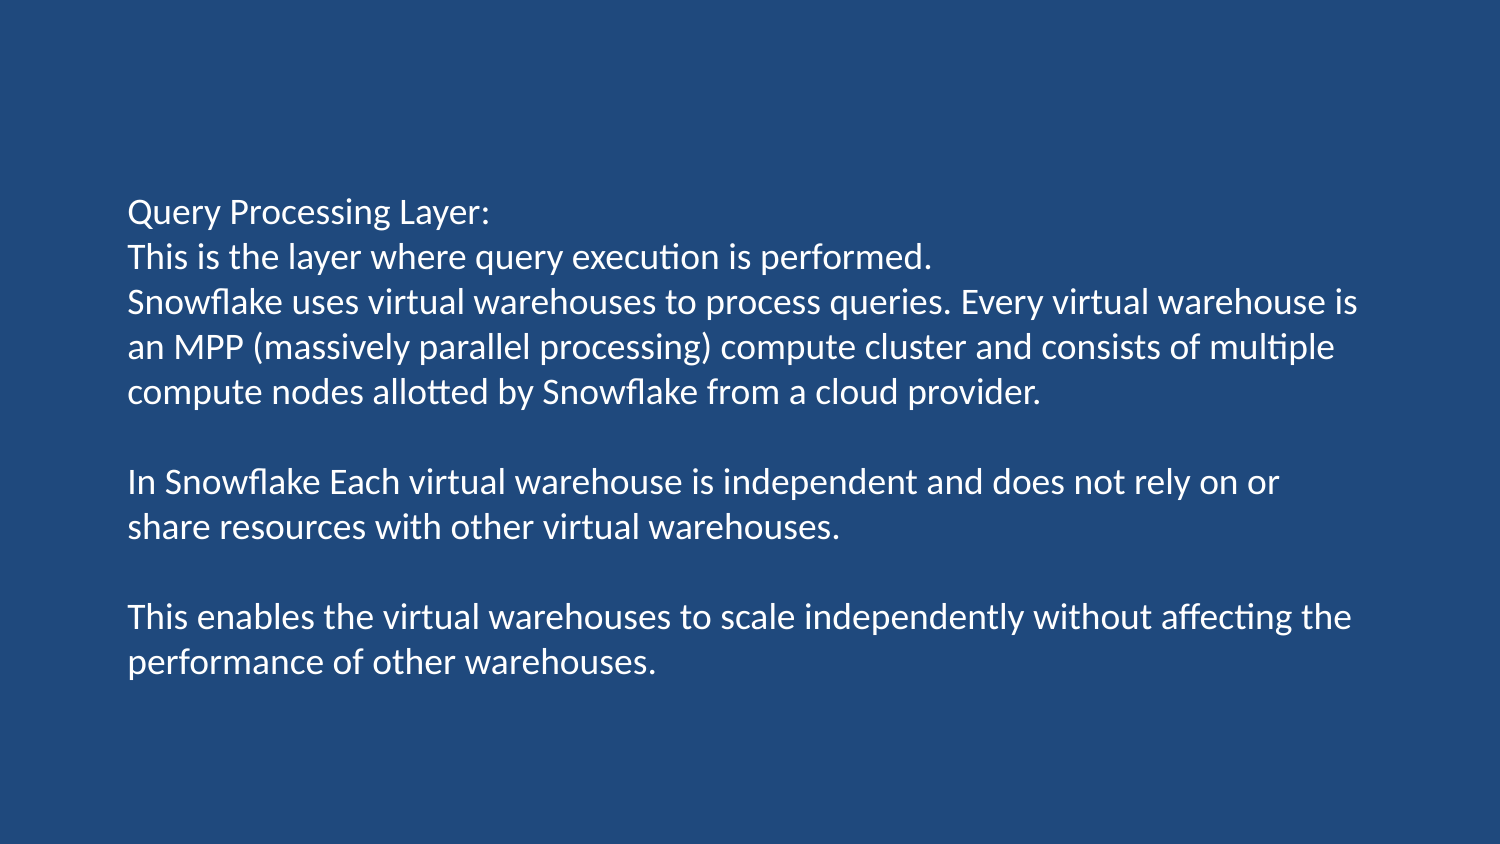

Query Processing Layer:
This is the layer where query execution is performed.
Snowflake uses virtual warehouses to process queries. Every virtual warehouse is an MPP (massively parallel processing) compute cluster and consists of multiple compute nodes allotted by Snowflake from a cloud provider.

In Snowflake Each virtual warehouse is independent and does not rely on or share resources with other virtual warehouses.

This enables the virtual warehouses to scale independently without affecting the performance of other warehouses.